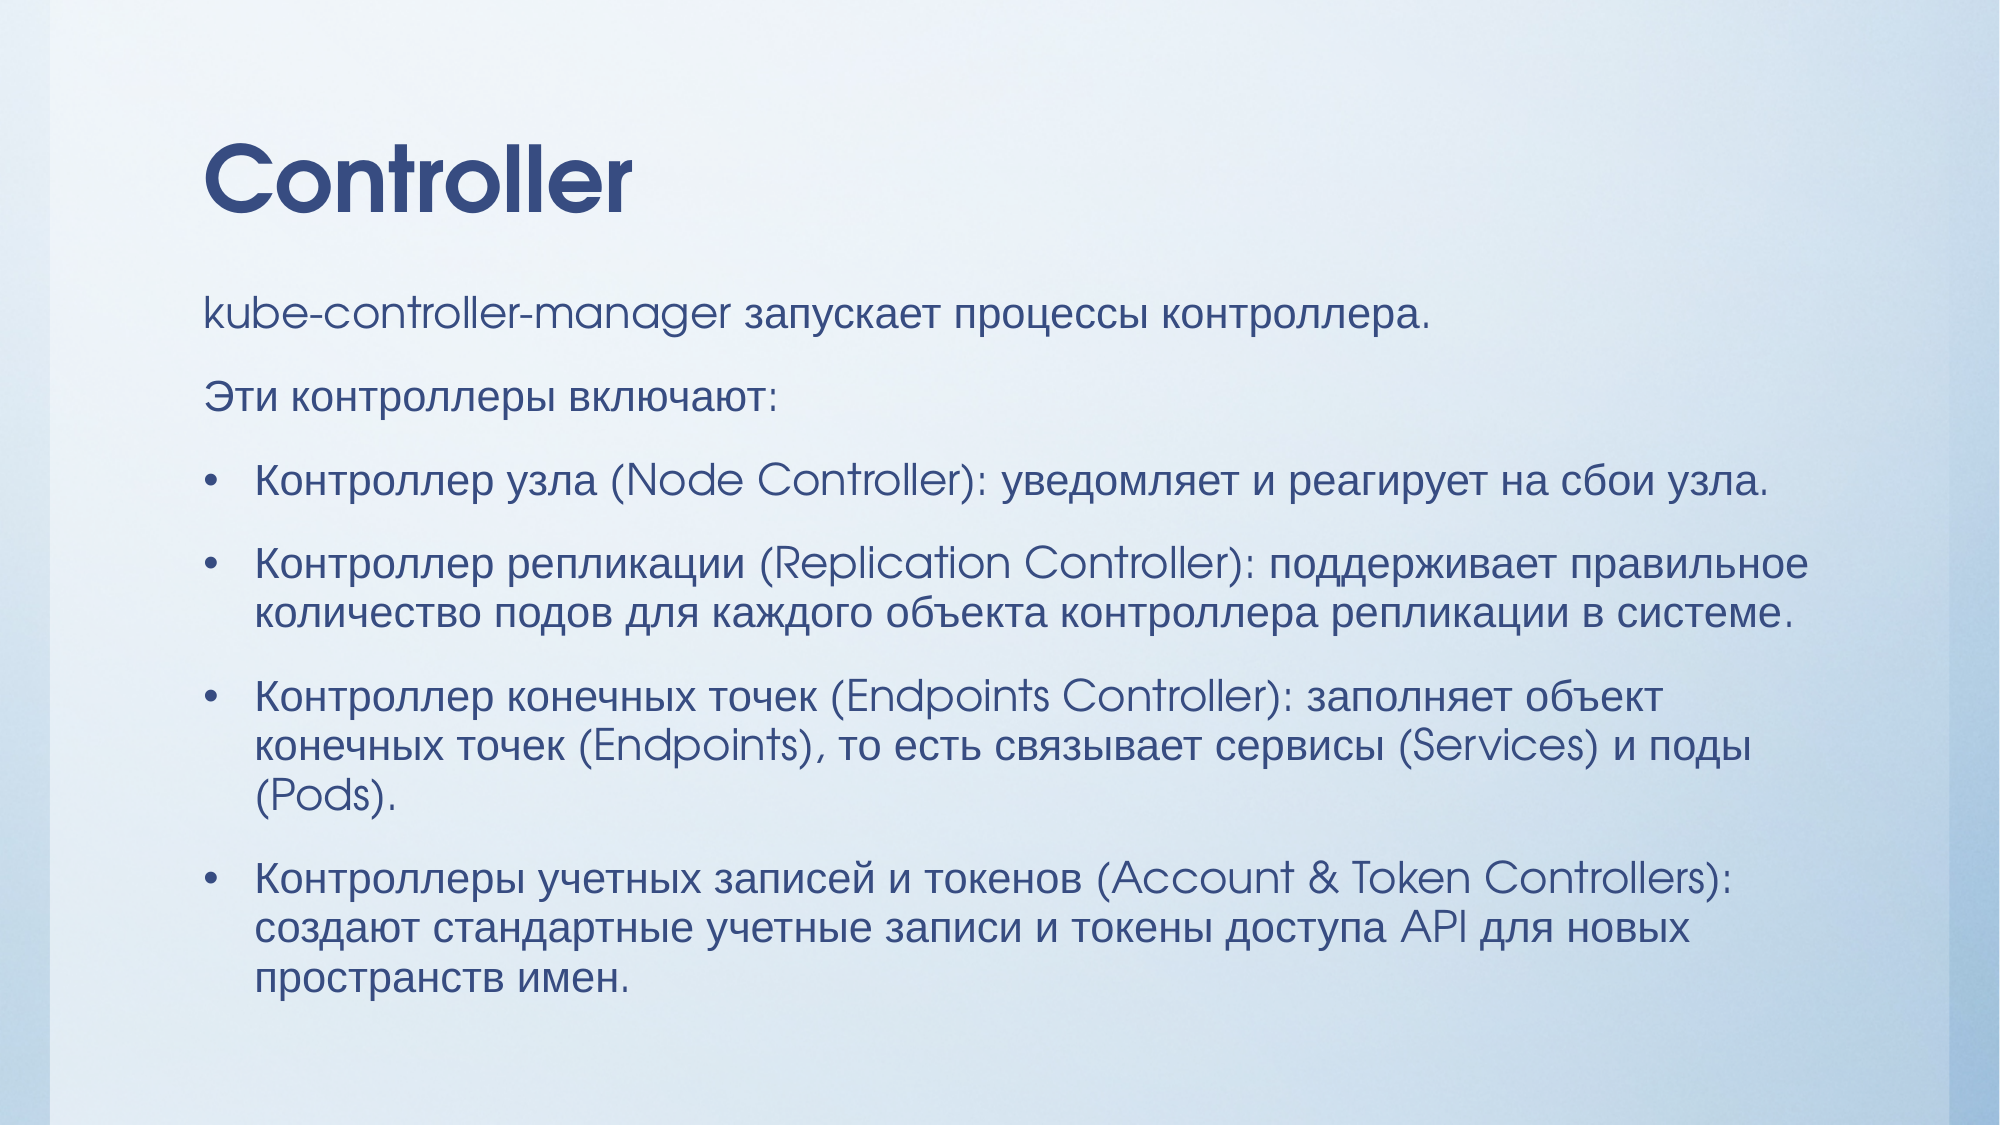

# Controller
kube-controller-manager запускает процессы контроллера.
Эти контроллеры включают:
Контроллер узла (Node Controller): уведомляет и реагирует на сбои узла.
Контроллер репликации (Replication Controller): поддерживает правильное количество подов для каждого объекта контроллера репликации в системе.
Контроллер конечных точек (Endpoints Controller): заполняет объект конечных точек (Endpoints), то есть связывает сервисы (Services) и поды (Pods).
Контроллеры учетных записей и токенов (Account & Token Controllers): создают стандартные учетные записи и токены доступа API для новых пространств имен.